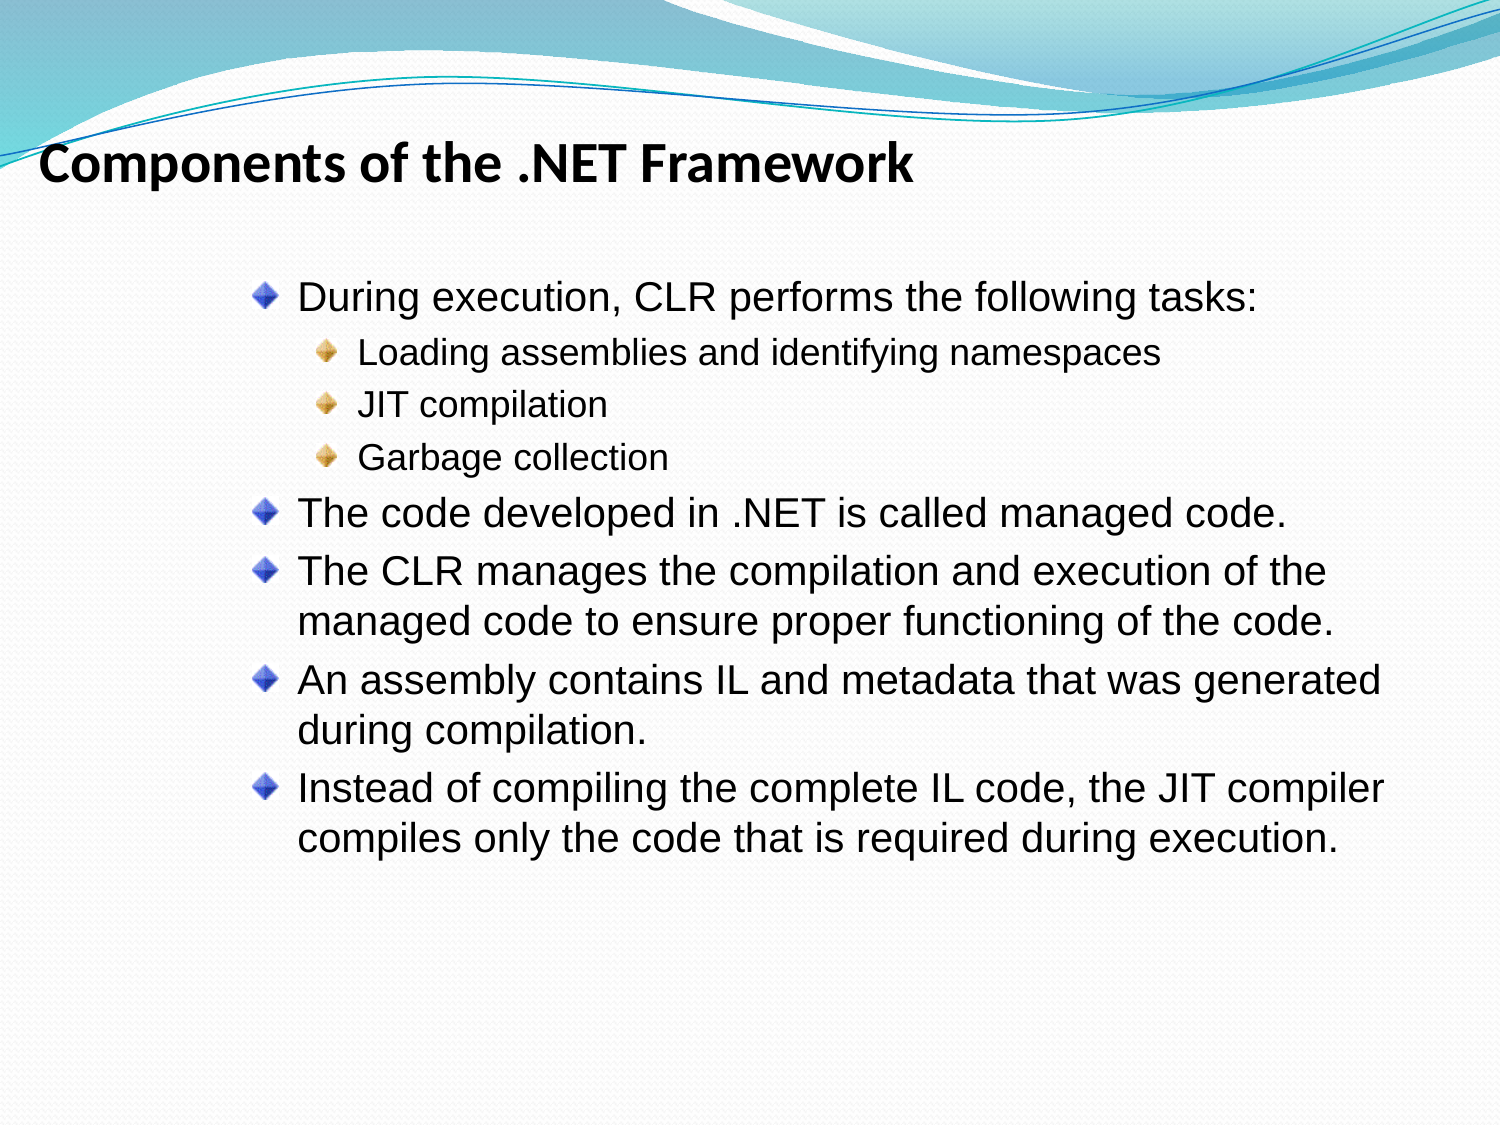

Components of the .NET Framework

During execution, CLR performs the following tasks:
Loading assemblies and identifying namespaces
JIT compilation
Garbage collection
The code developed in .NET is called managed code.
The CLR manages the compilation and execution of the managed code to ensure proper functioning of the code.
An assembly contains IL and metadata that was generated during compilation.
Instead of compiling the complete IL code, the JIT compiler compiles only the code that is required during execution.